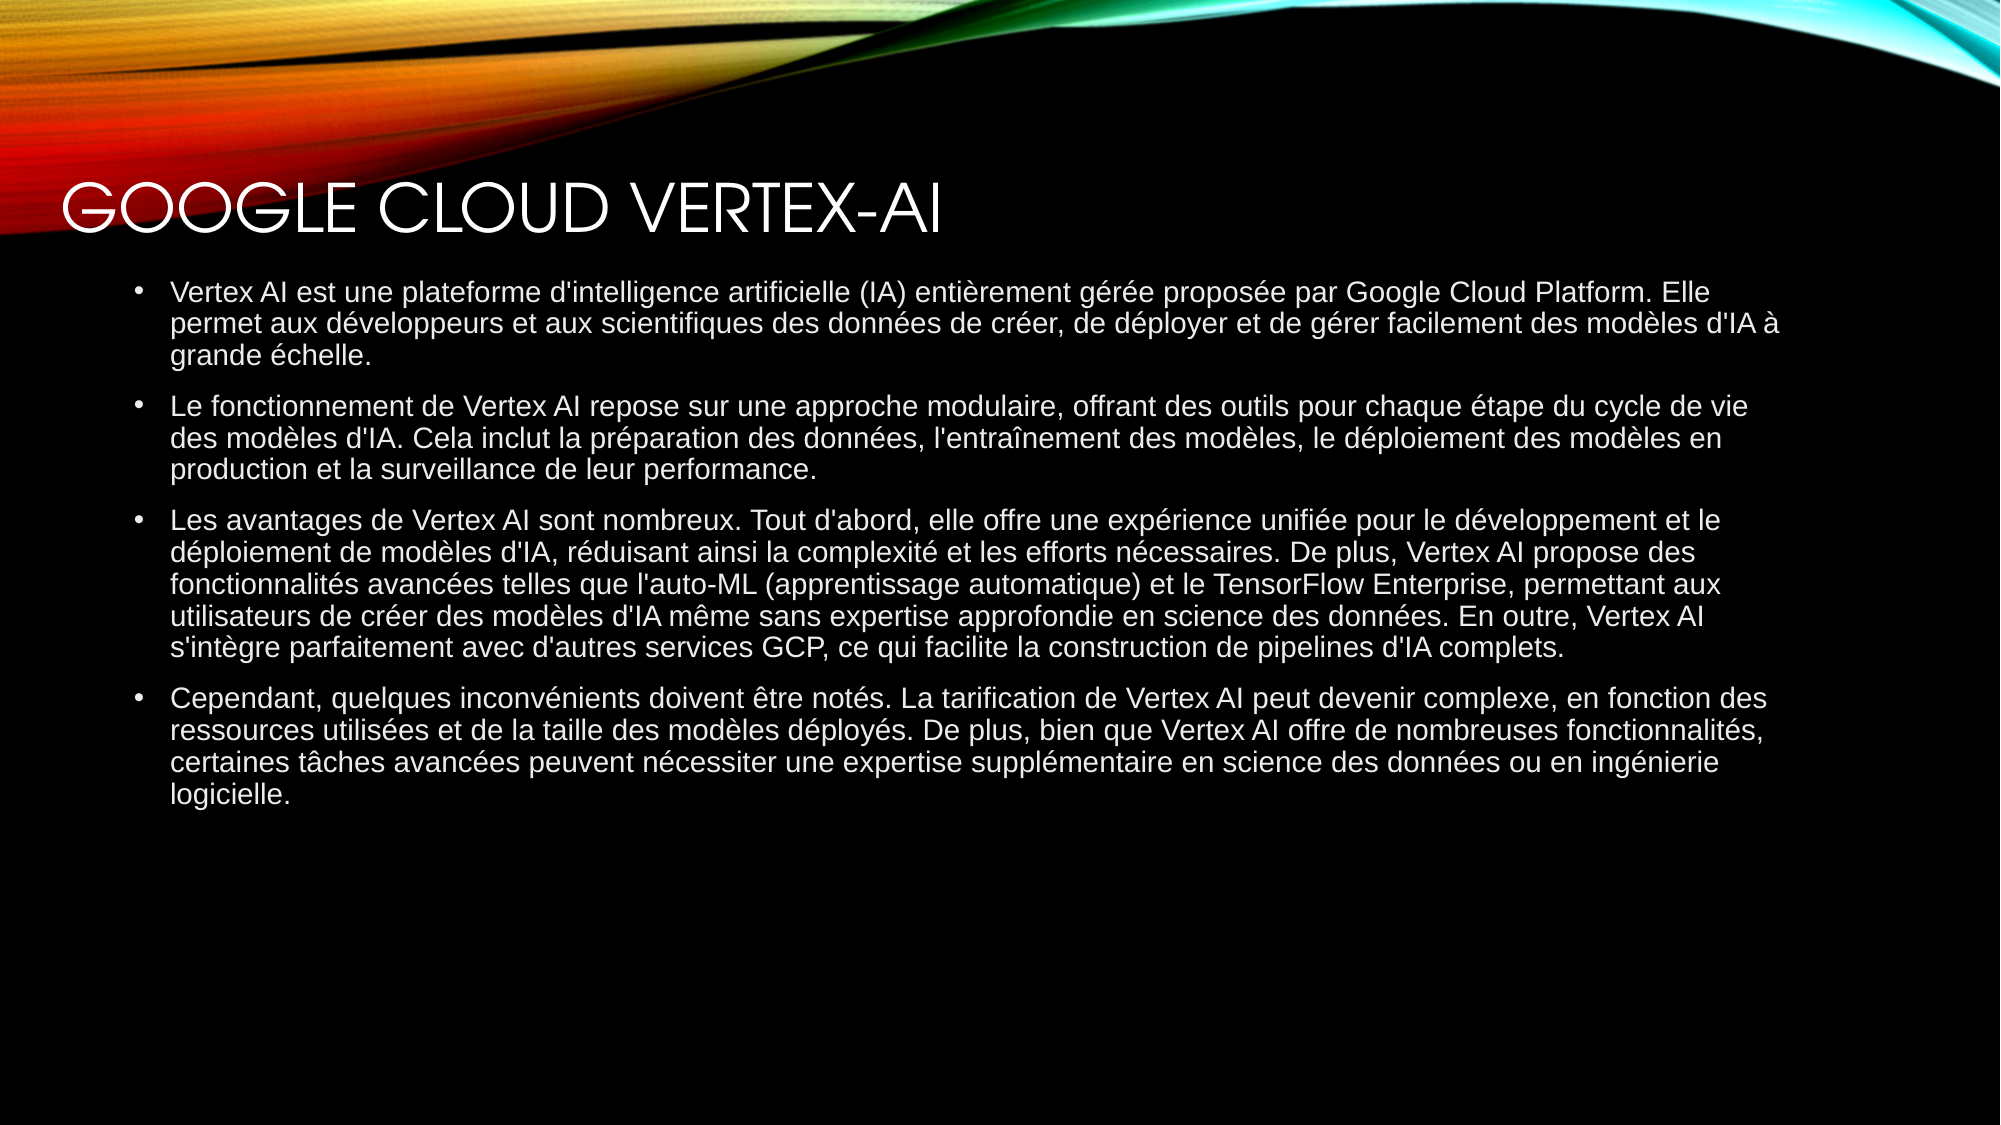

# GOOGLE CLOUD vertex-ai

Vertex AI est une plateforme d'intelligence artificielle (IA) entièrement gérée proposée par Google Cloud Platform. Elle permet aux développeurs et aux scientifiques des données de créer, de déployer et de gérer facilement des modèles d'IA à grande échelle.
Le fonctionnement de Vertex AI repose sur une approche modulaire, offrant des outils pour chaque étape du cycle de vie des modèles d'IA. Cela inclut la préparation des données, l'entraînement des modèles, le déploiement des modèles en production et la surveillance de leur performance.
Les avantages de Vertex AI sont nombreux. Tout d'abord, elle offre une expérience unifiée pour le développement et le déploiement de modèles d'IA, réduisant ainsi la complexité et les efforts nécessaires. De plus, Vertex AI propose des fonctionnalités avancées telles que l'auto-ML (apprentissage automatique) et le TensorFlow Enterprise, permettant aux utilisateurs de créer des modèles d'IA même sans expertise approfondie en science des données. En outre, Vertex AI s'intègre parfaitement avec d'autres services GCP, ce qui facilite la construction de pipelines d'IA complets.
Cependant, quelques inconvénients doivent être notés. La tarification de Vertex AI peut devenir complexe, en fonction des ressources utilisées et de la taille des modèles déployés. De plus, bien que Vertex AI offre de nombreuses fonctionnalités, certaines tâches avancées peuvent nécessiter une expertise supplémentaire en science des données ou en ingénierie logicielle.